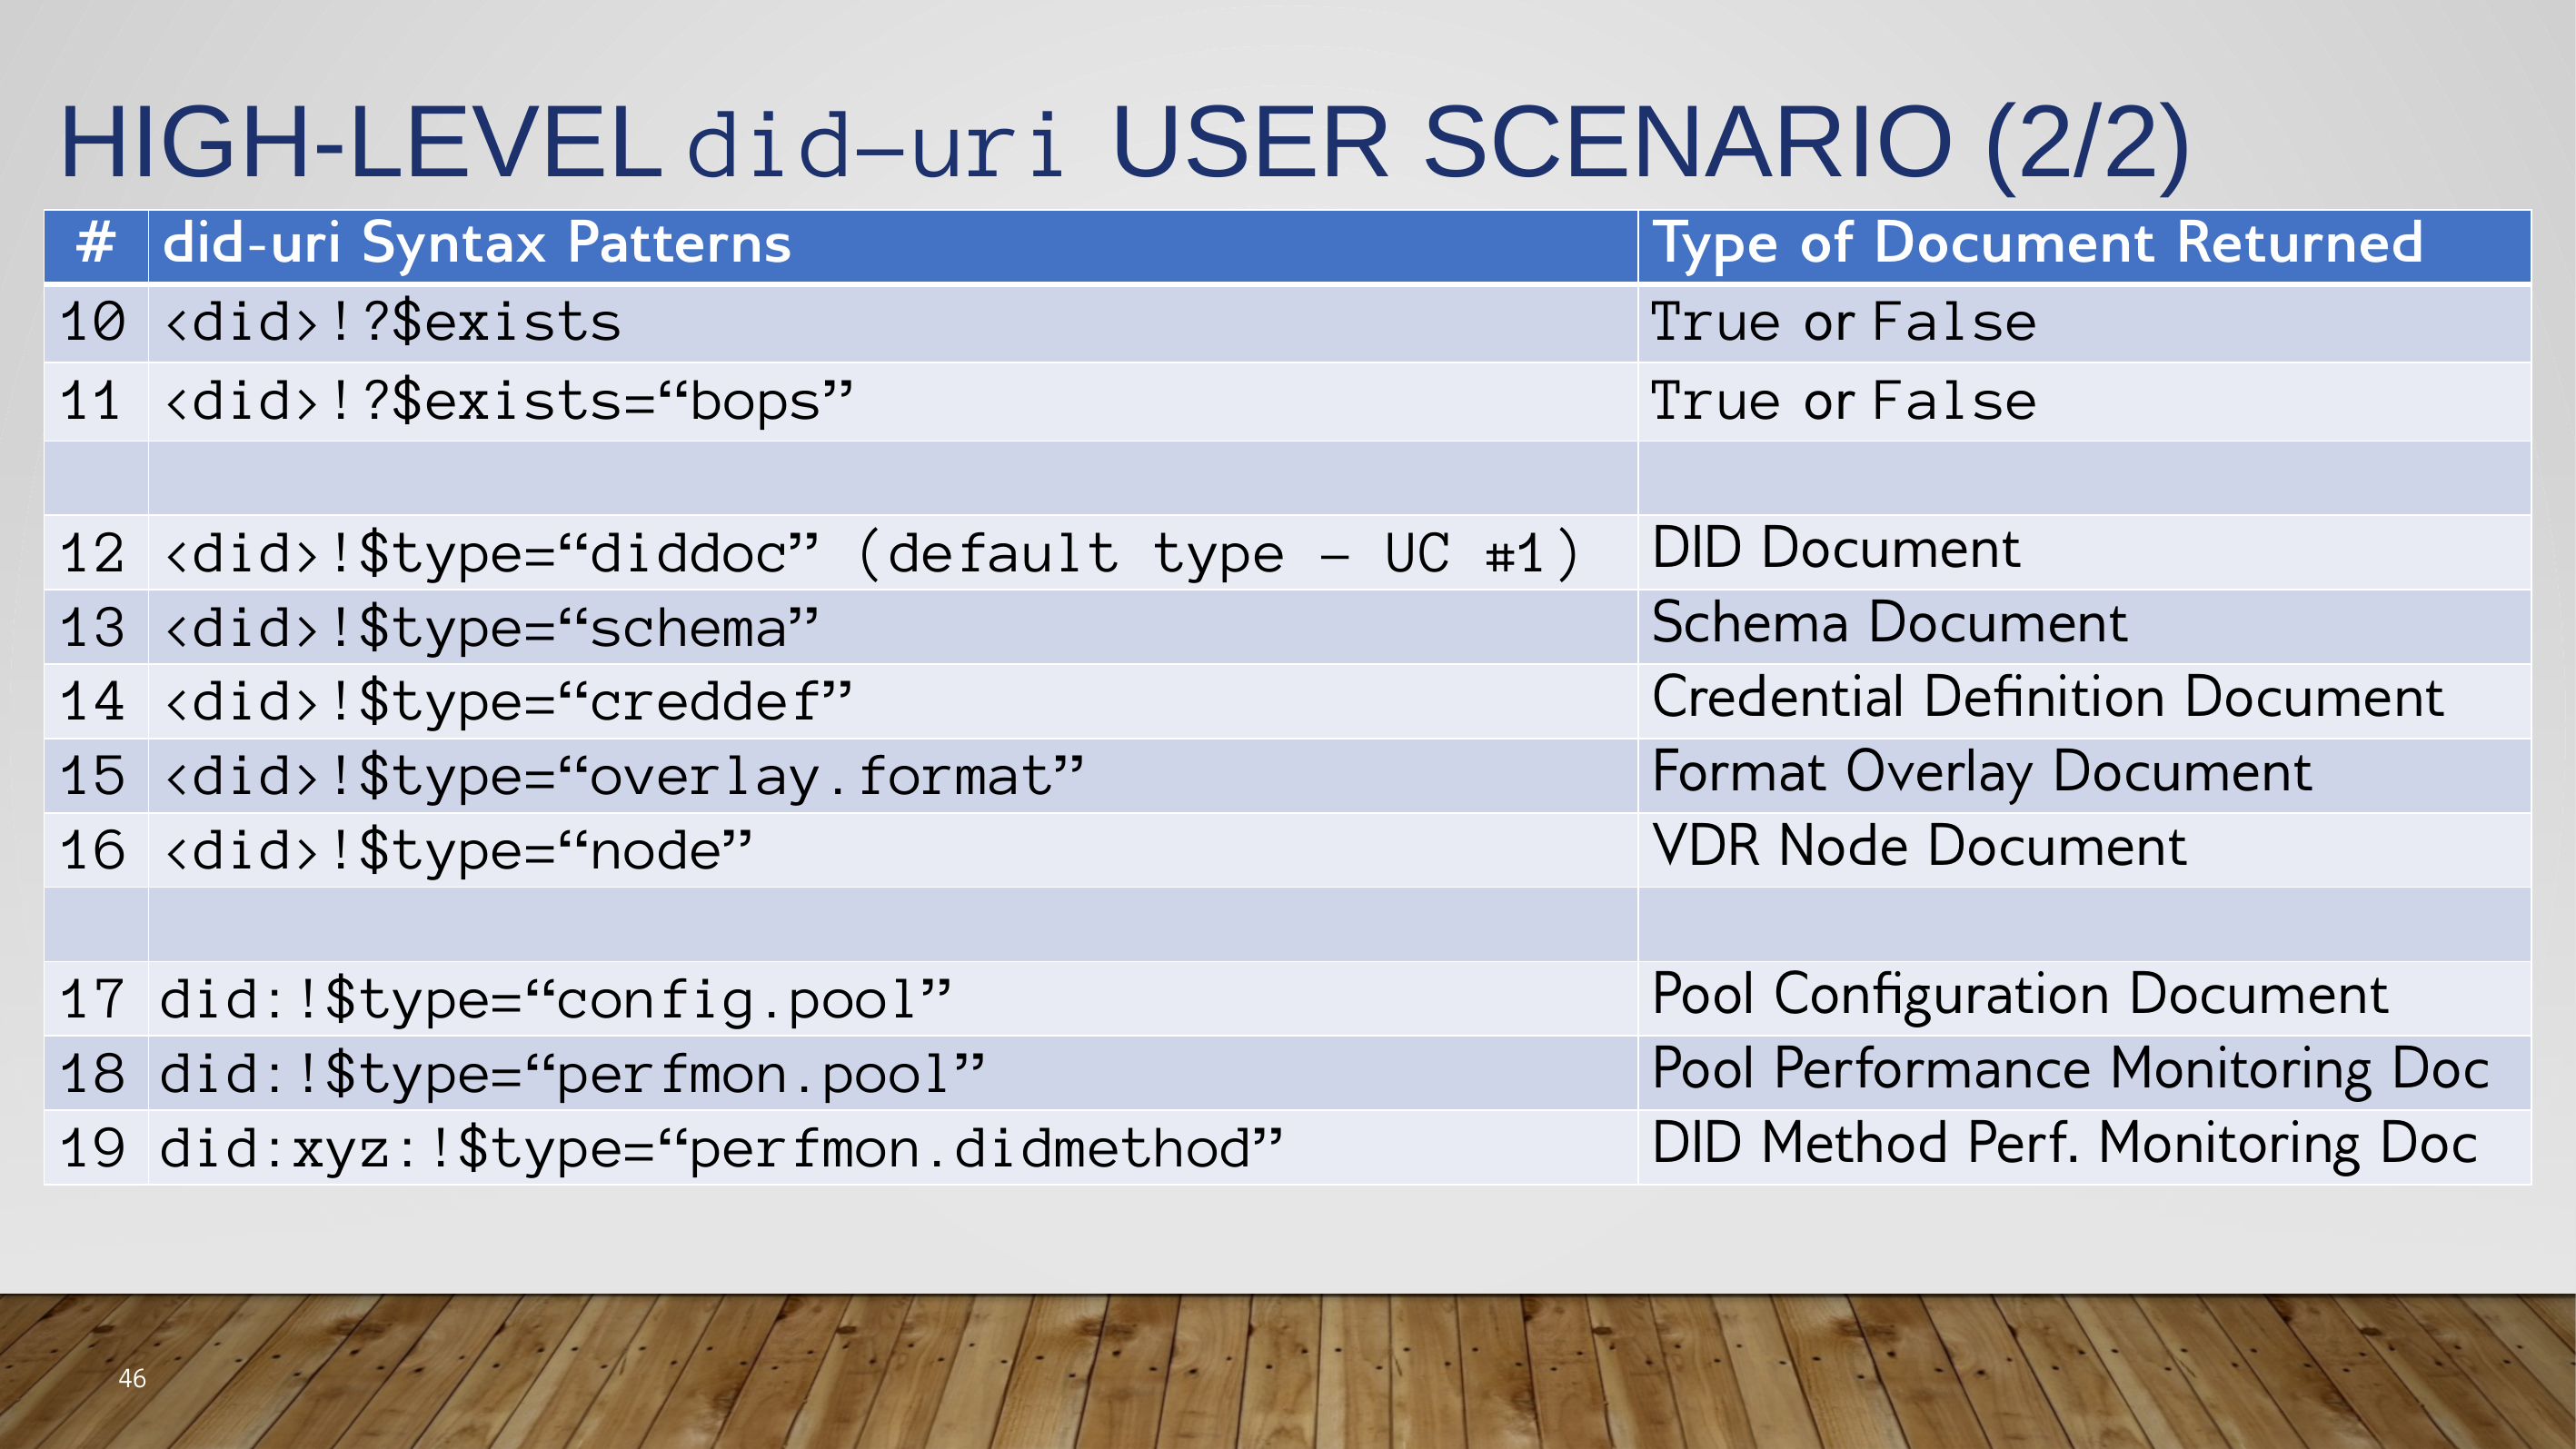

# High-level did-uri User Scenario (2/2)
| # | did-uri Syntax Patterns | Type of Document Returned |
| --- | --- | --- |
| 10 | <did>!?$exists | True or False |
| 11 | <did>!?$exists=“bops” | True or False |
|  |  |  |
| 12 | <did>!$type=“diddoc” (default type – UC #1) | DID Document |
| 13 | <did>!$type=“schema” | Schema Document |
| 14 | <did>!$type=“creddef” | Credential Definition Document |
| 15 | <did>!$type=“overlay.format” | Format Overlay Document |
| 16 | <did>!$type=“node” | VDR Node Document |
|  |  |  |
| 17 | did:!$type=“config.pool” | Pool Configuration Document |
| 18 | did:!$type=“perfmon.pool” | Pool Performance Monitoring Doc |
| 19 | did:xyz:!$type=“perfmon.didmethod” | DID Method Perf. Monitoring Doc |
46